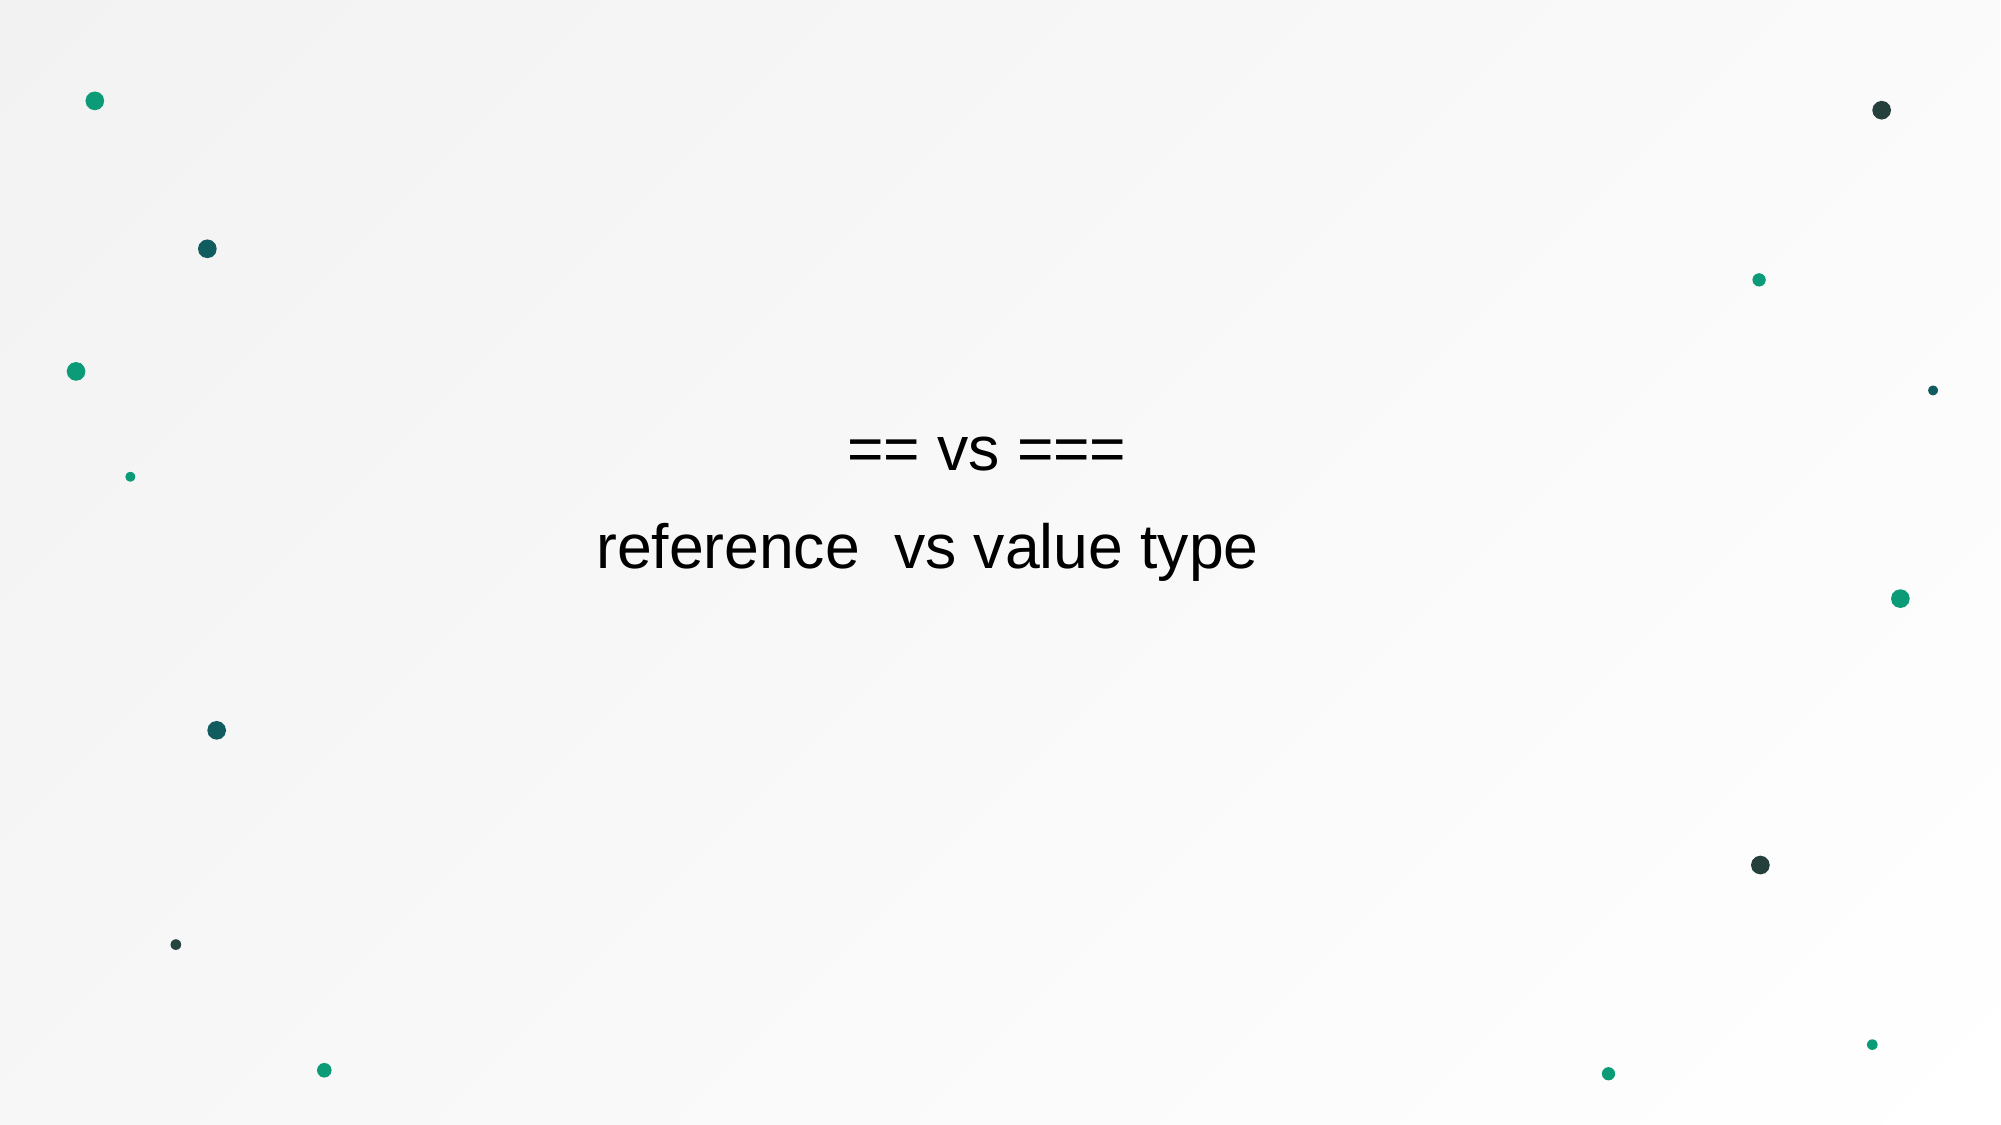

== vs ===

reference  vs value type